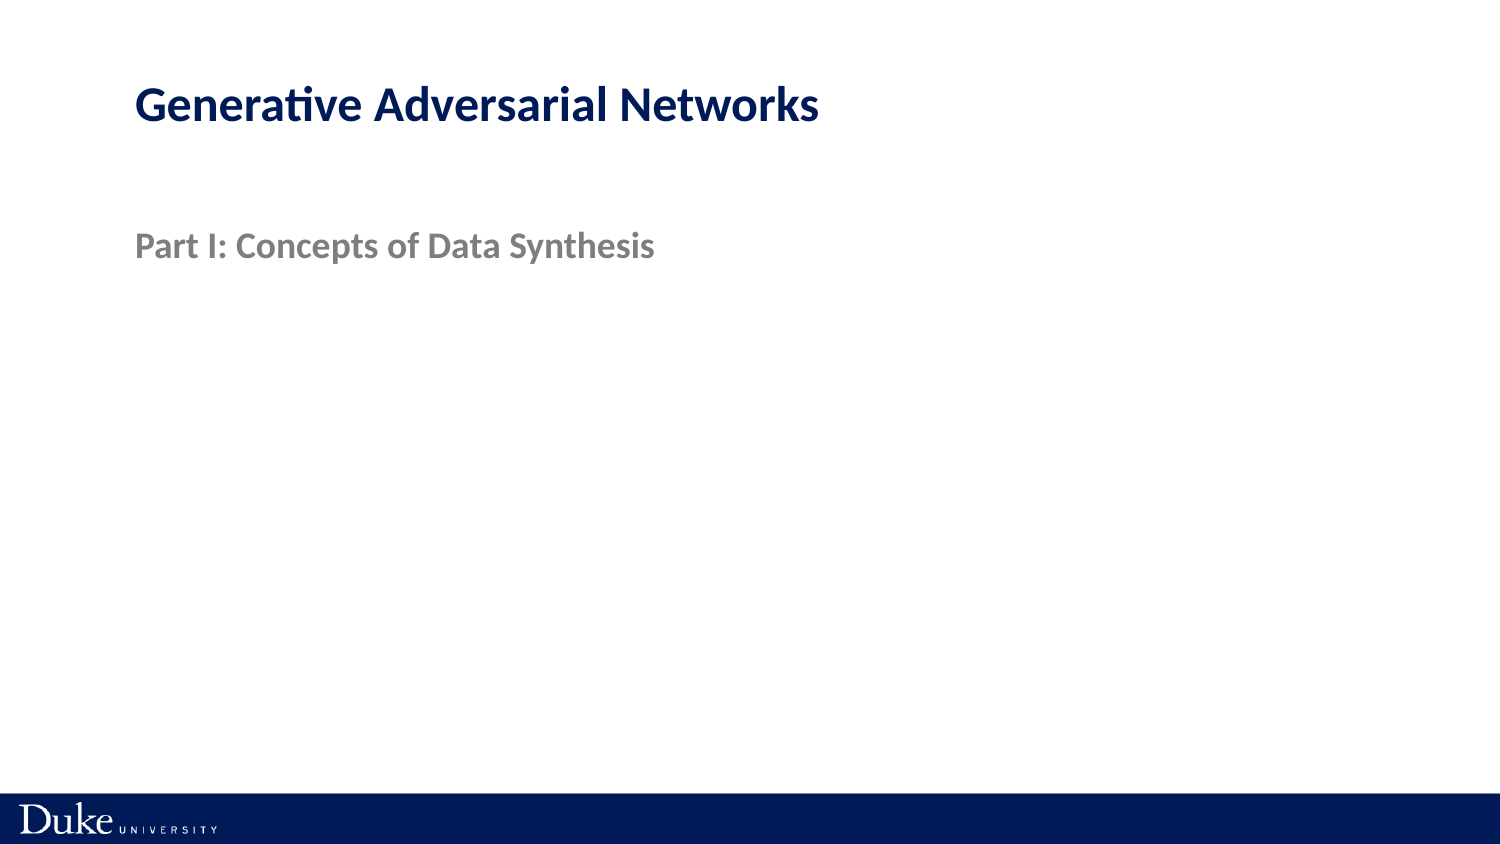

Generative Adversarial Networks

Part I: Concepts of Data Synthesis